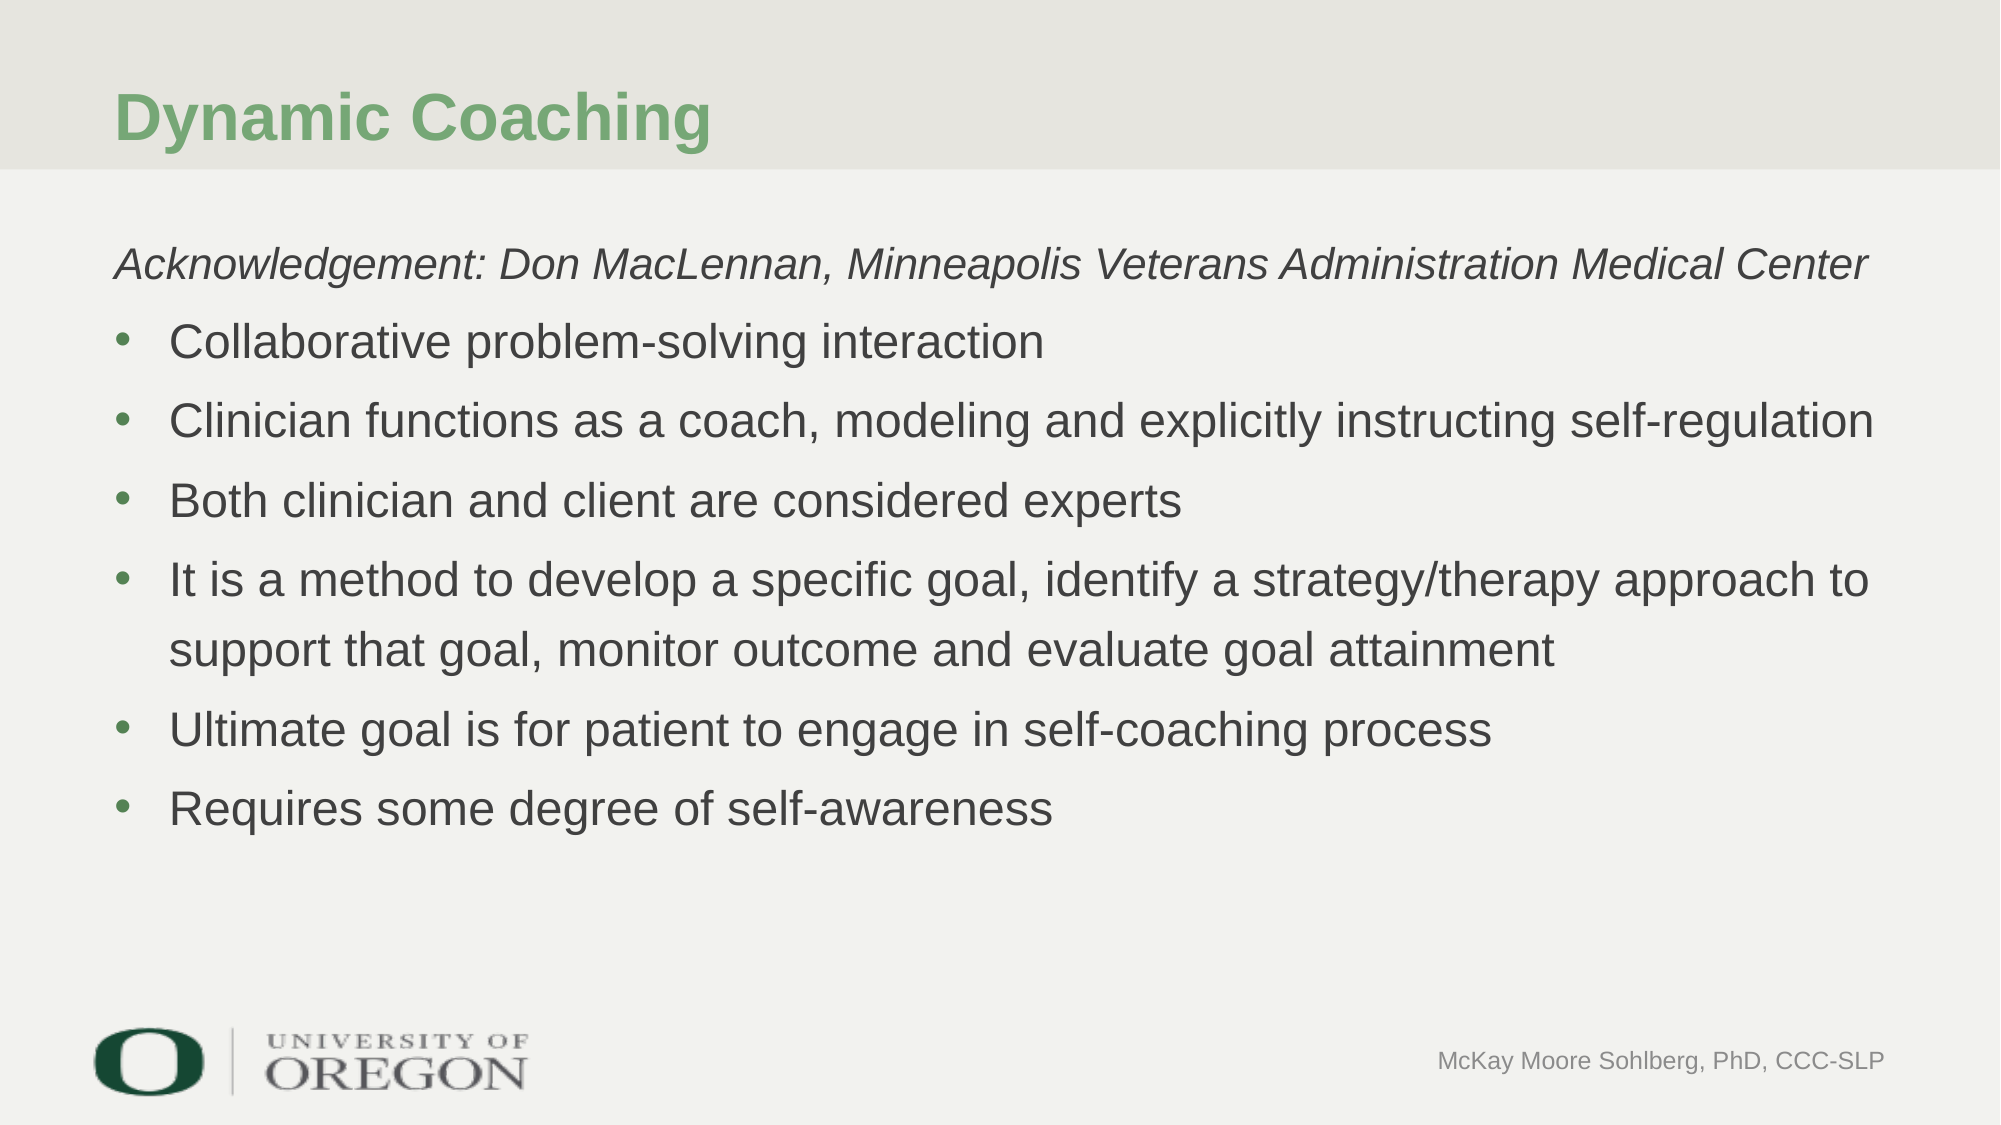

# Dynamic Coaching
Acknowledgement: Don MacLennan, Minneapolis Veterans Administration Medical Center
Collaborative problem-solving interaction
Clinician functions as a coach, modeling and explicitly instructing self-regulation
Both clinician and client are considered experts
It is a method to develop a specific goal, identify a strategy/therapy approach to support that goal, monitor outcome and evaluate goal attainment
Ultimate goal is for patient to engage in self-coaching process
Requires some degree of self-awareness

McKay Moore Sohlberg, PhD, CCC-SLP